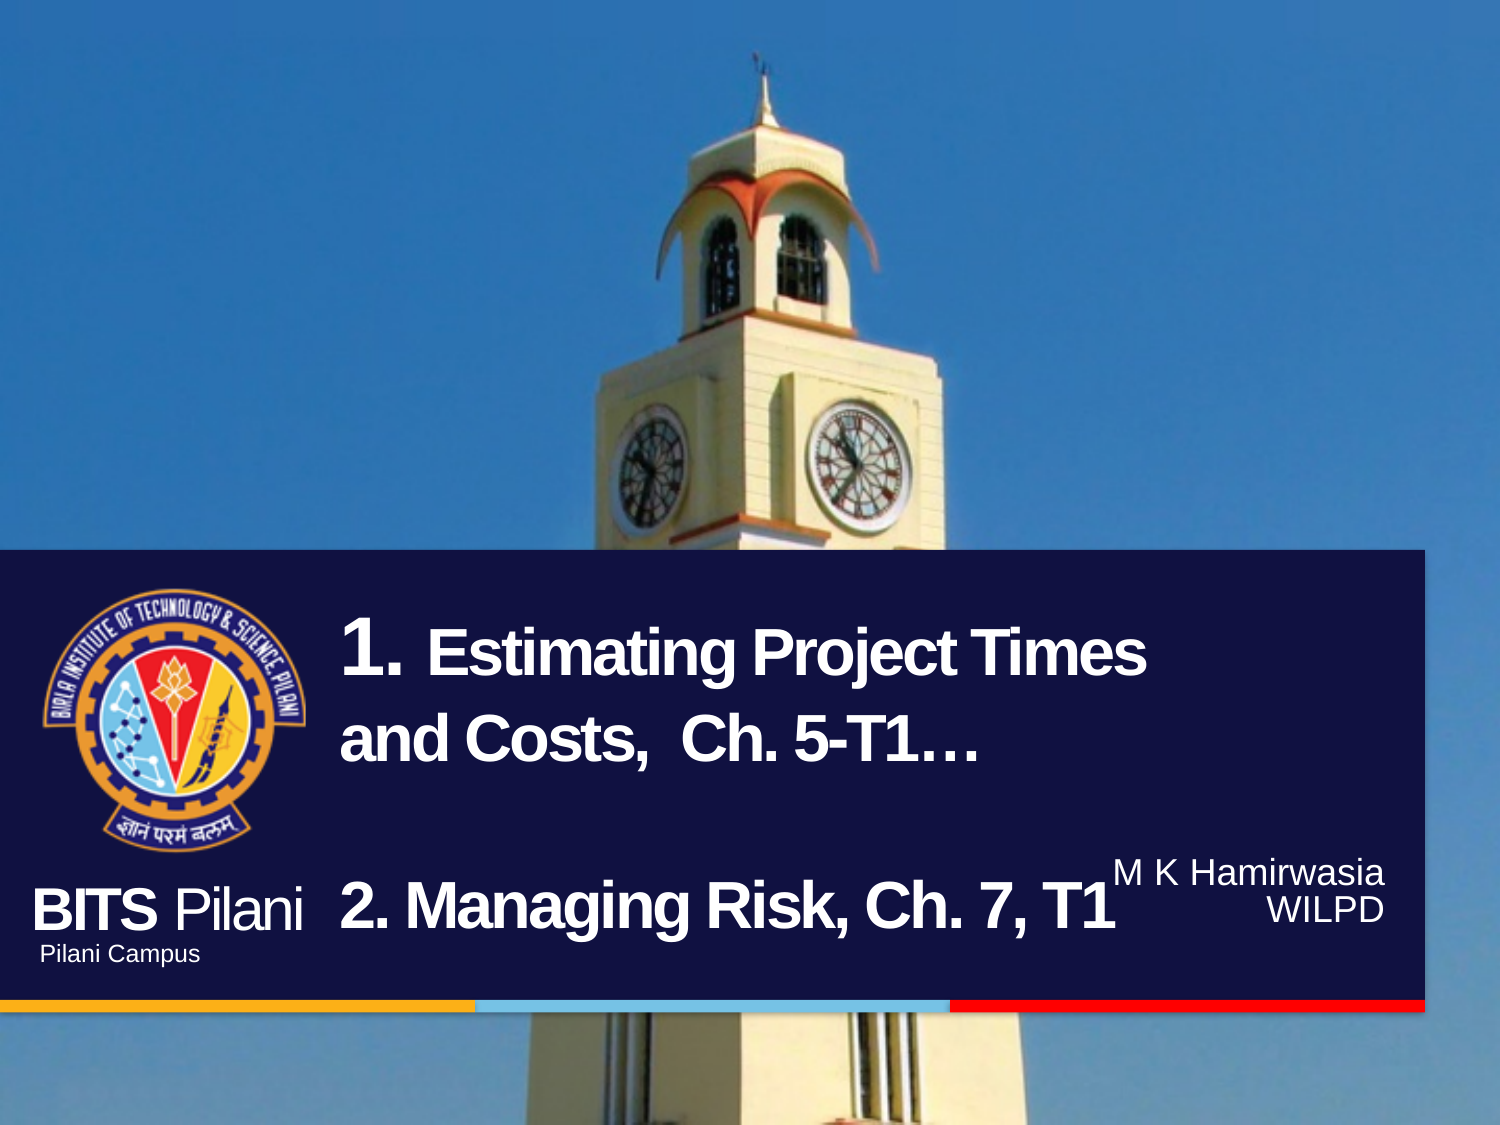

# 1. Estimating Project Times and Costs,  Ch. 5-T1… 2. Managing Risk, Ch. 7, T1
 M K Hamirwasia
WILPD